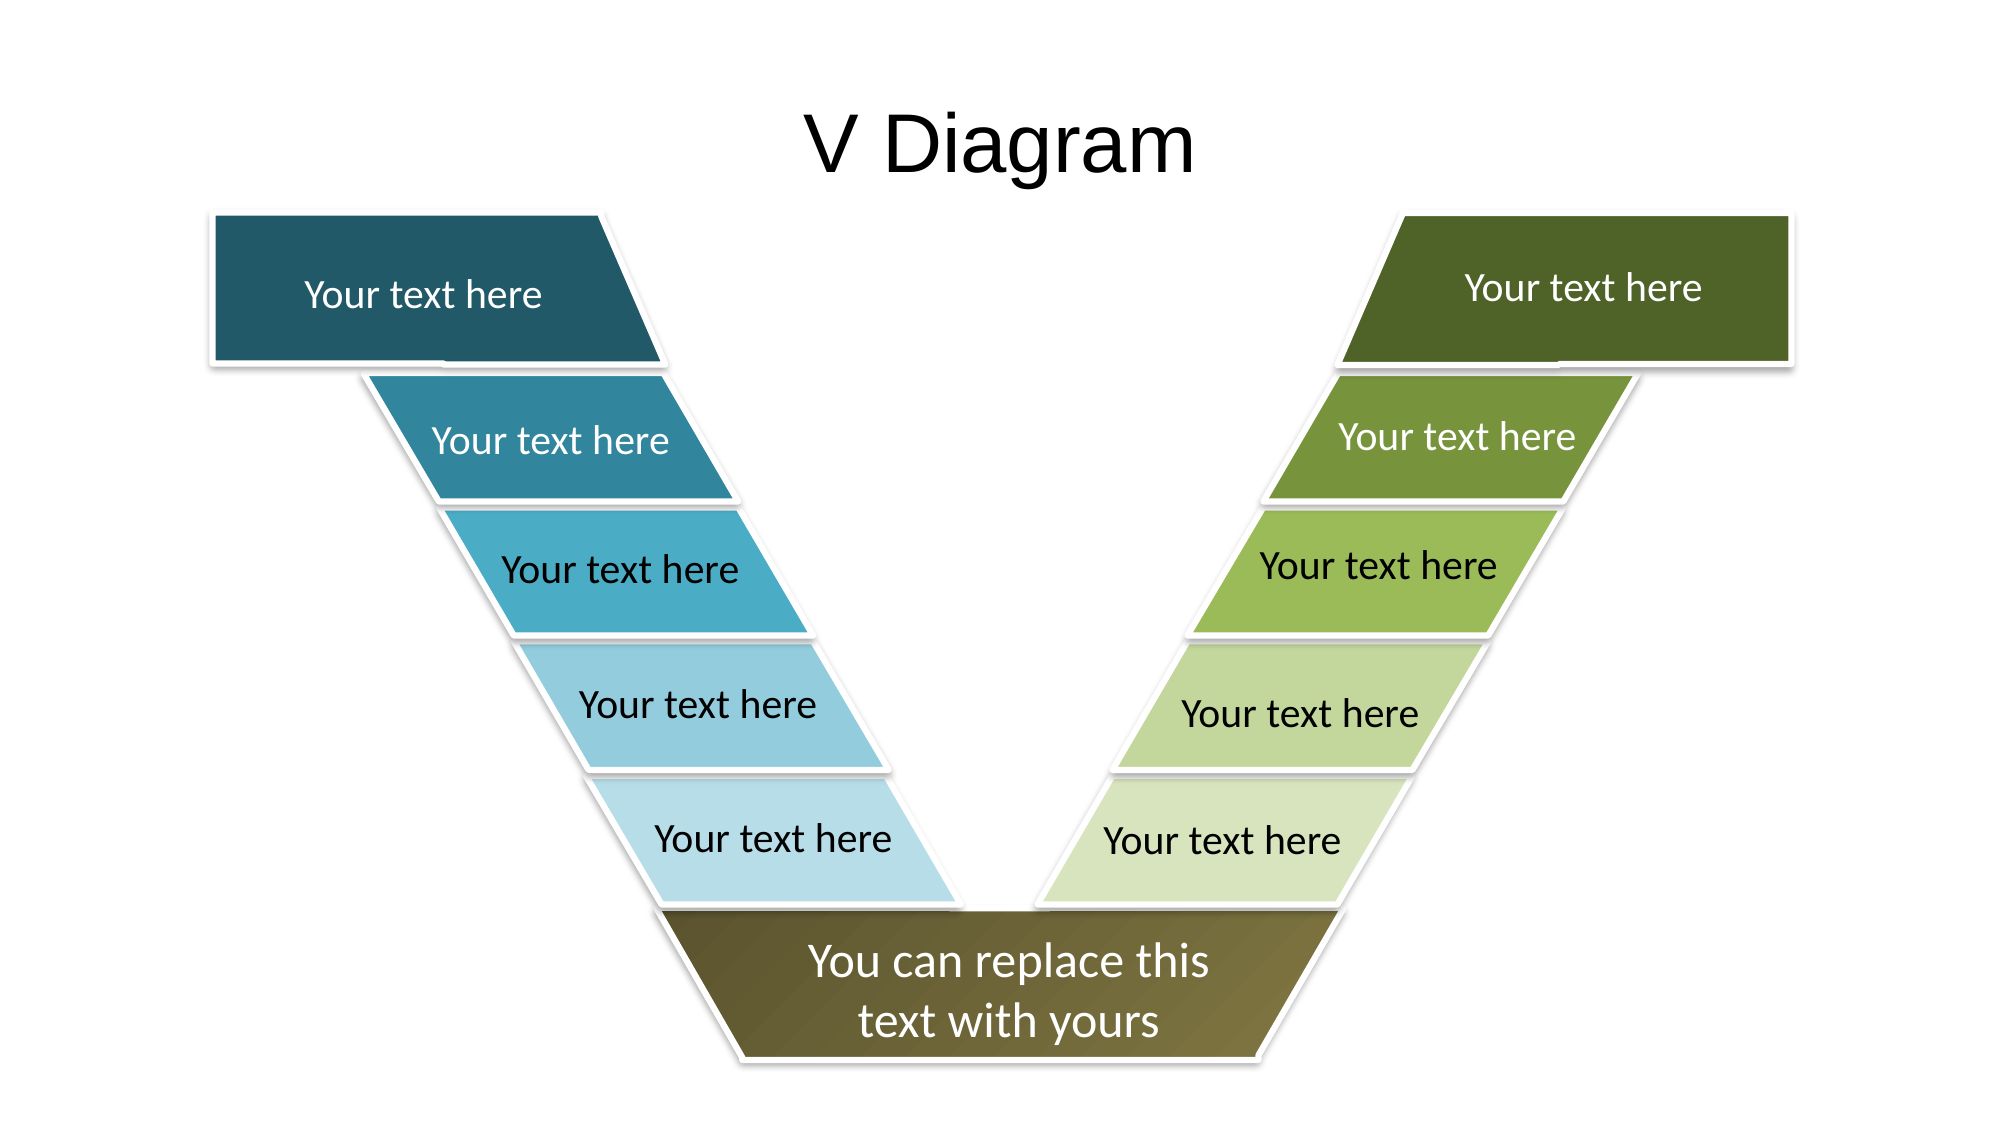

# V Diagram

Your text here

Your text here

Your text here

Your text here

Your text here

Your text here

Your text here

Your text here

Your text here

Your text here

You can replace this text with yours